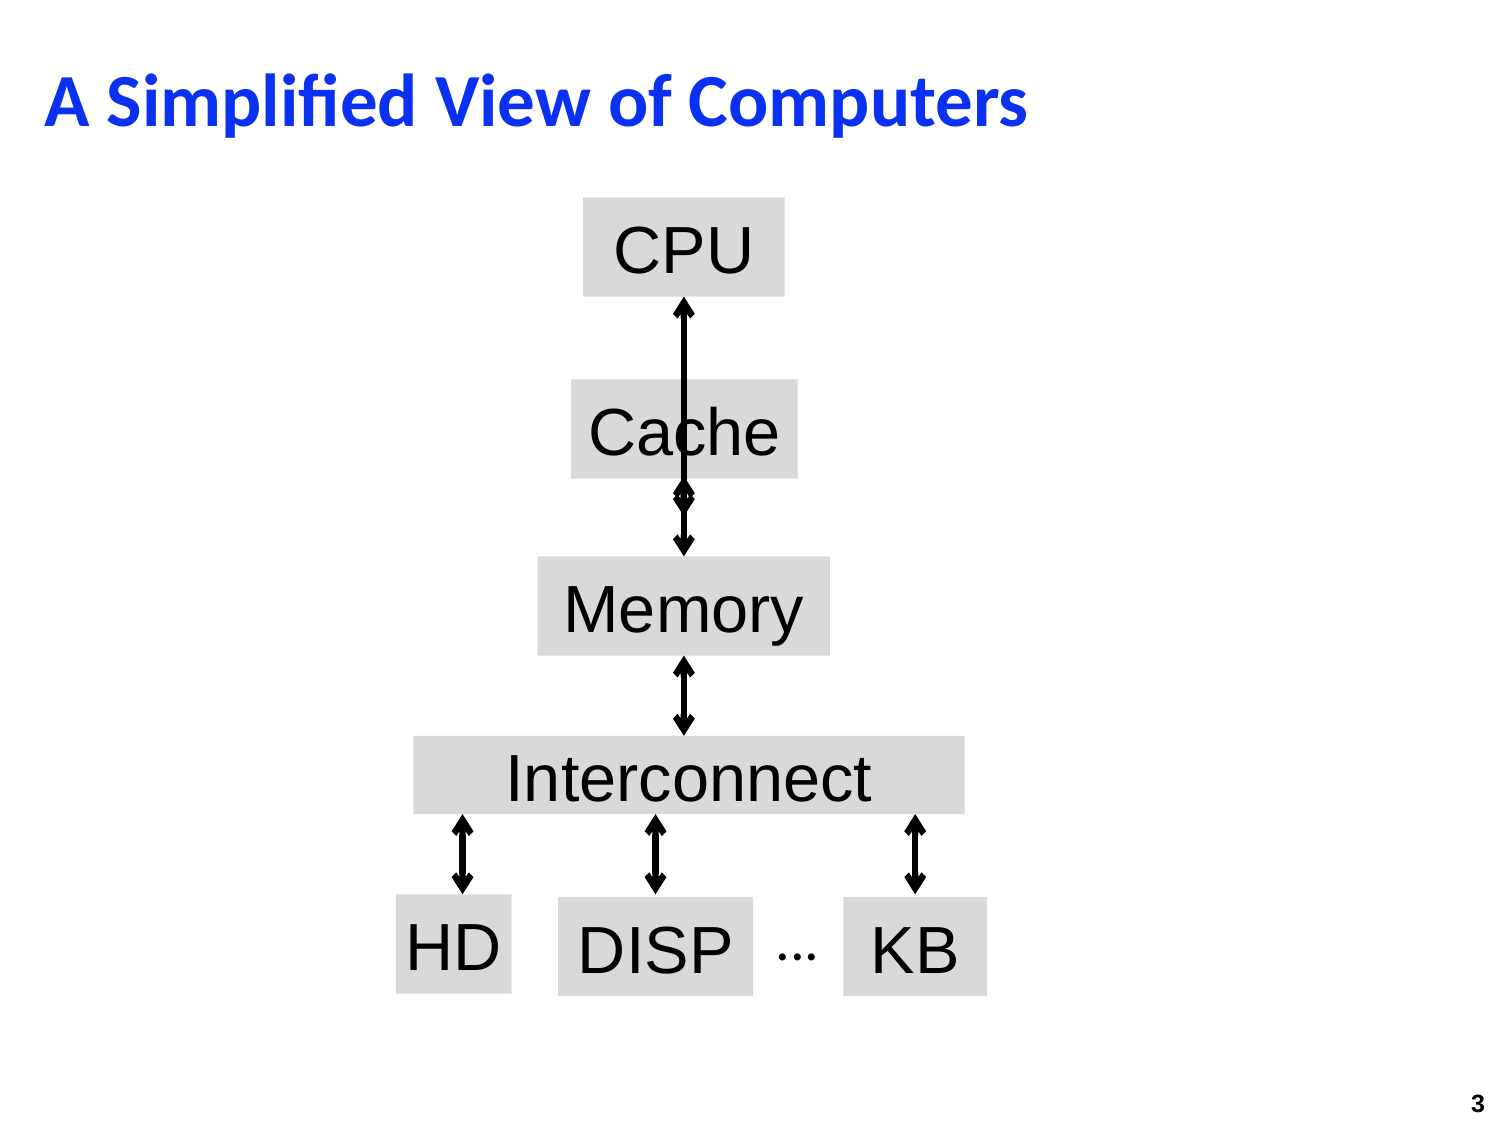

# A Simplified View of Computers
CPU
Cache
Memory
Interconnect
...
HD
DISP
KB